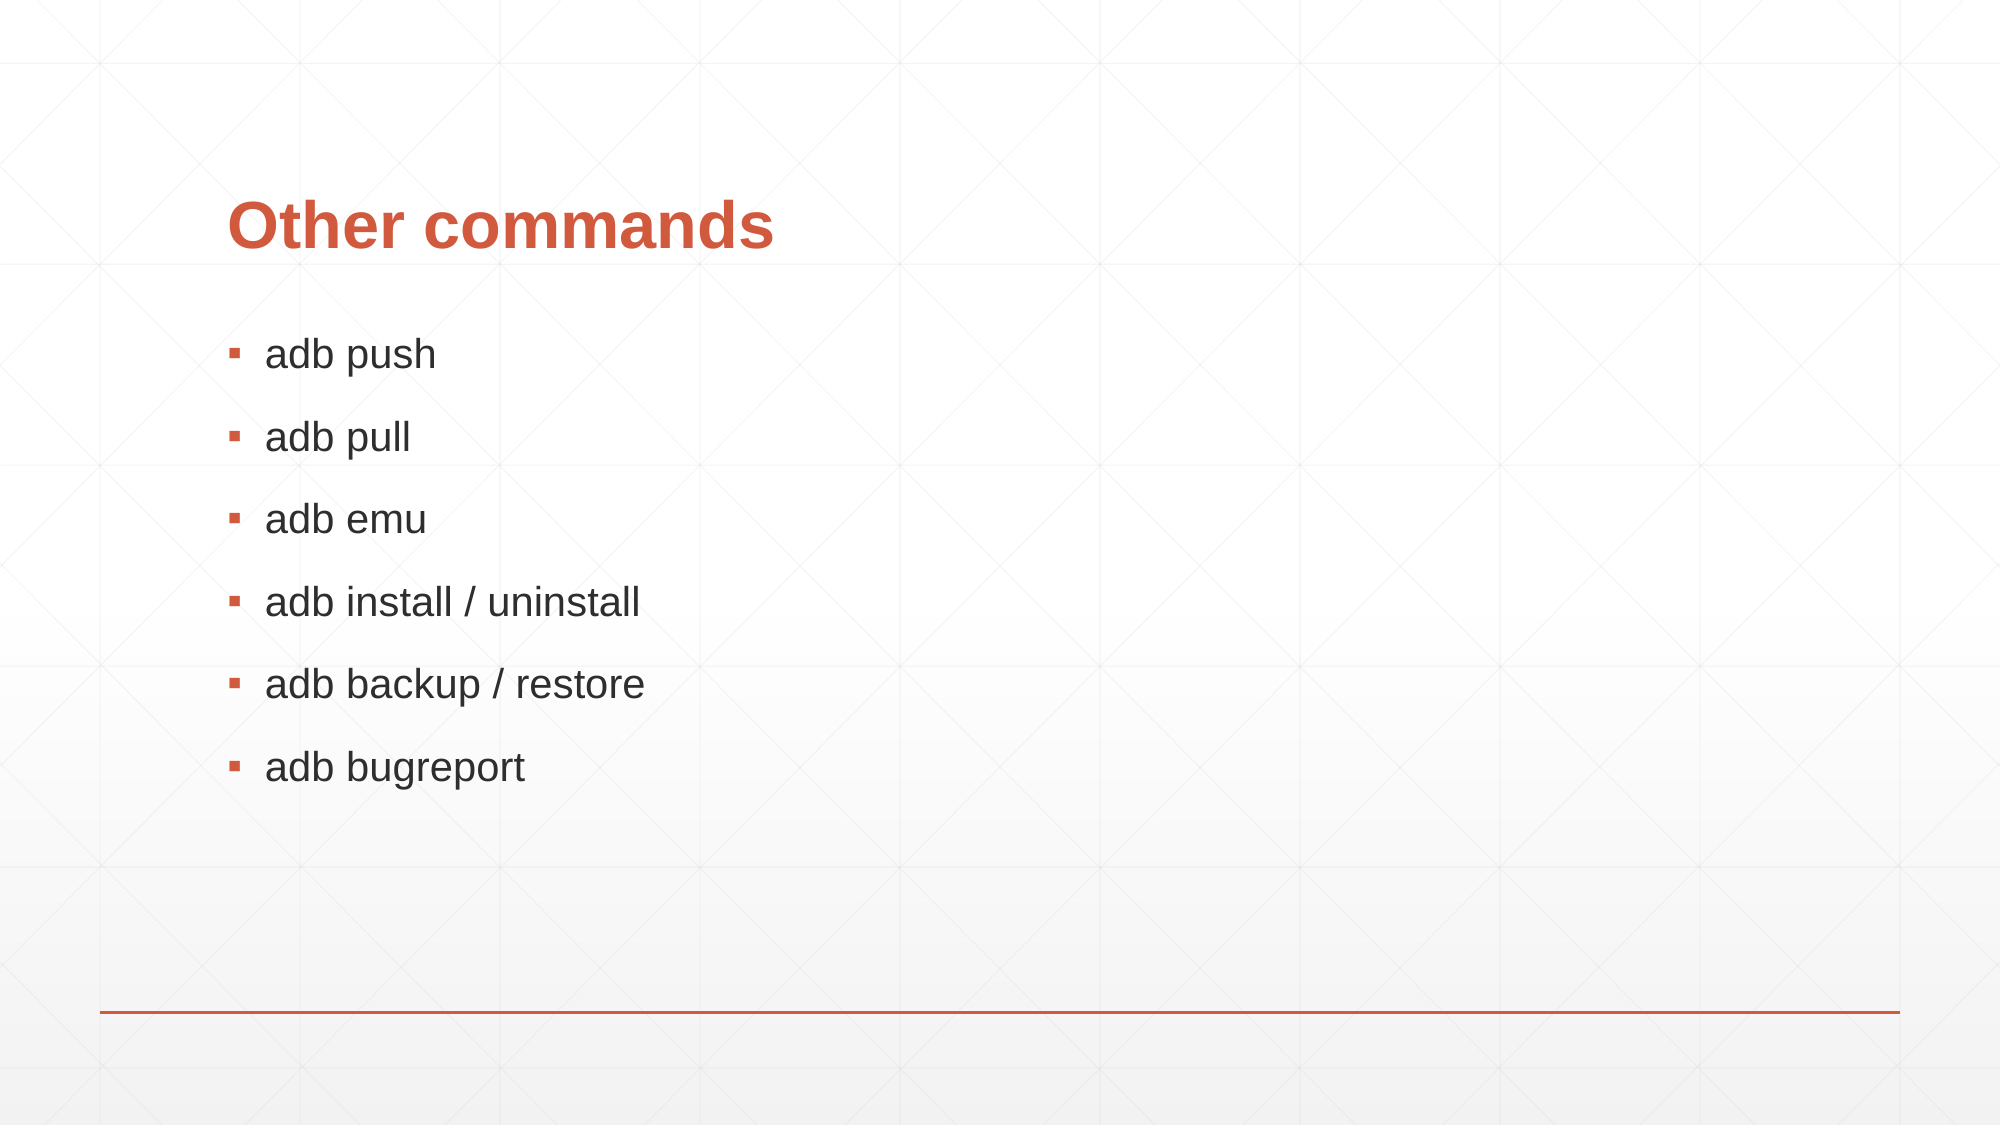

# Other commands
adb push
adb pull
adb emu
adb install / uninstall
adb backup / restore
adb bugreport